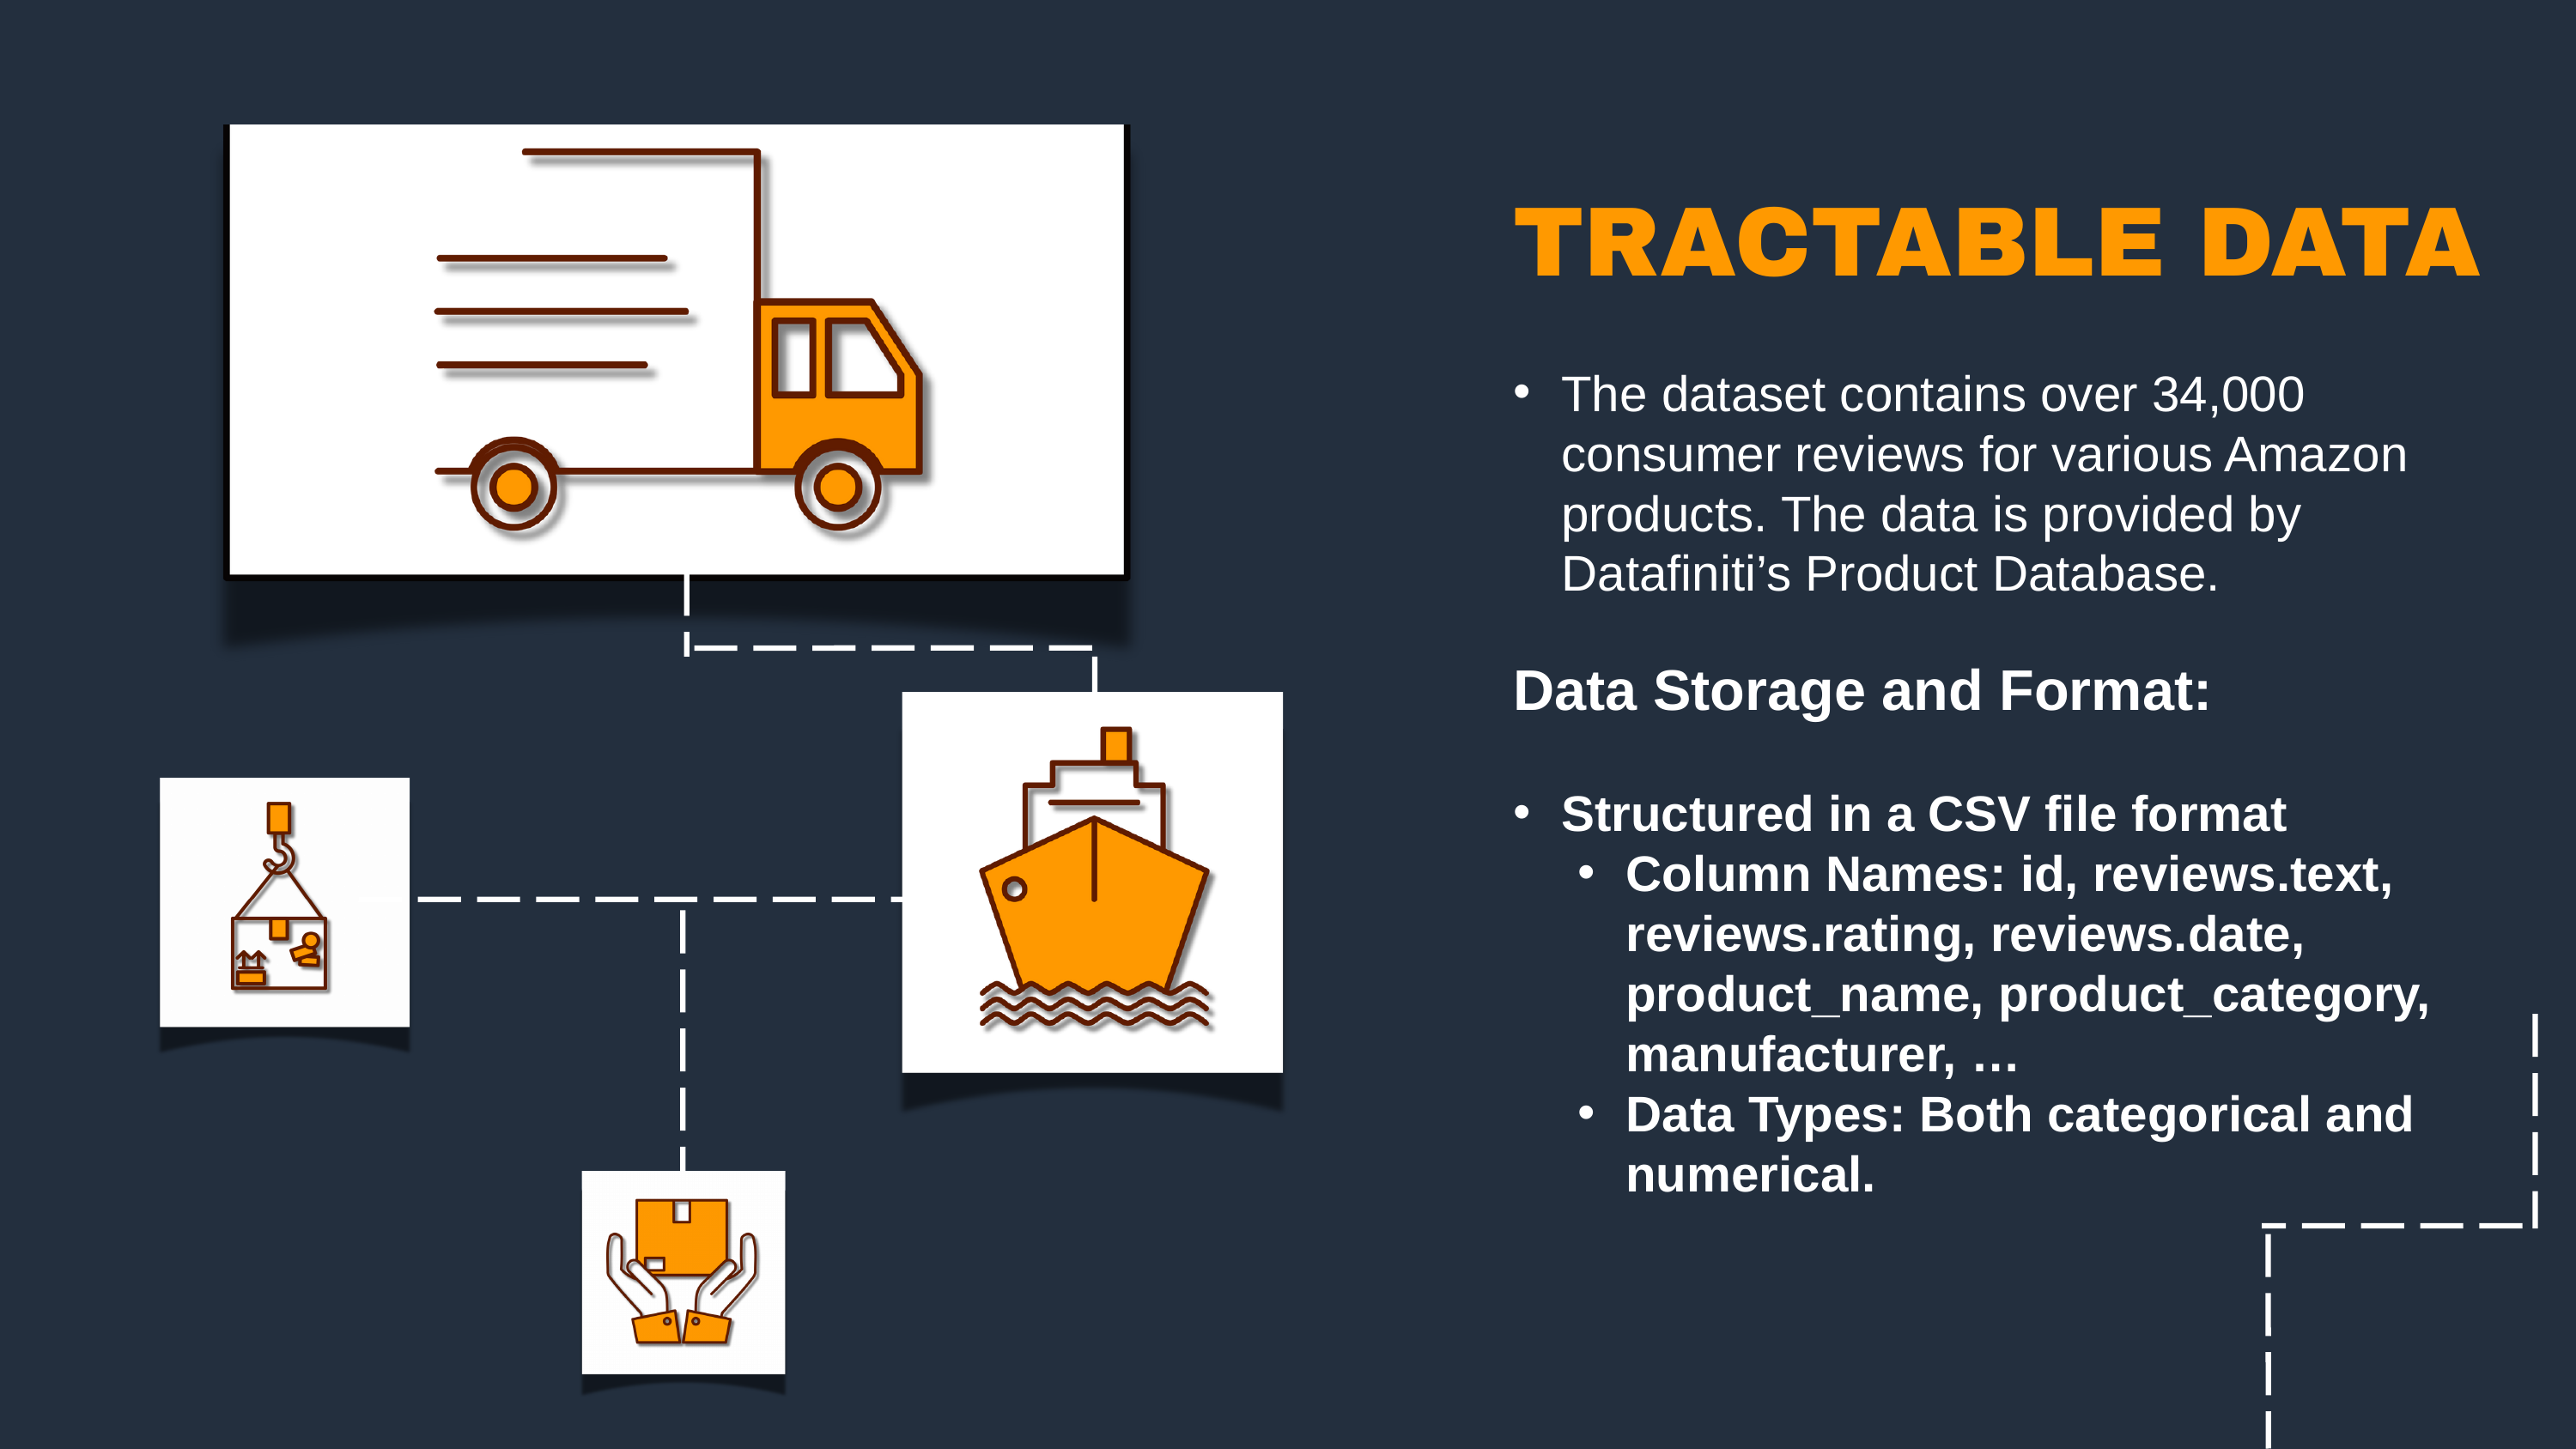

TRACTABLE DATA
The dataset contains over 34,000 consumer reviews for various Amazon products. The data is provided by Datafiniti’s Product Database.

Data Storage and Format:

Structured in a CSV file format
Column Names: id, reviews.text, reviews.rating, reviews.date, product_name, product_category, manufacturer, …
Data Types: Both categorical and numerical.